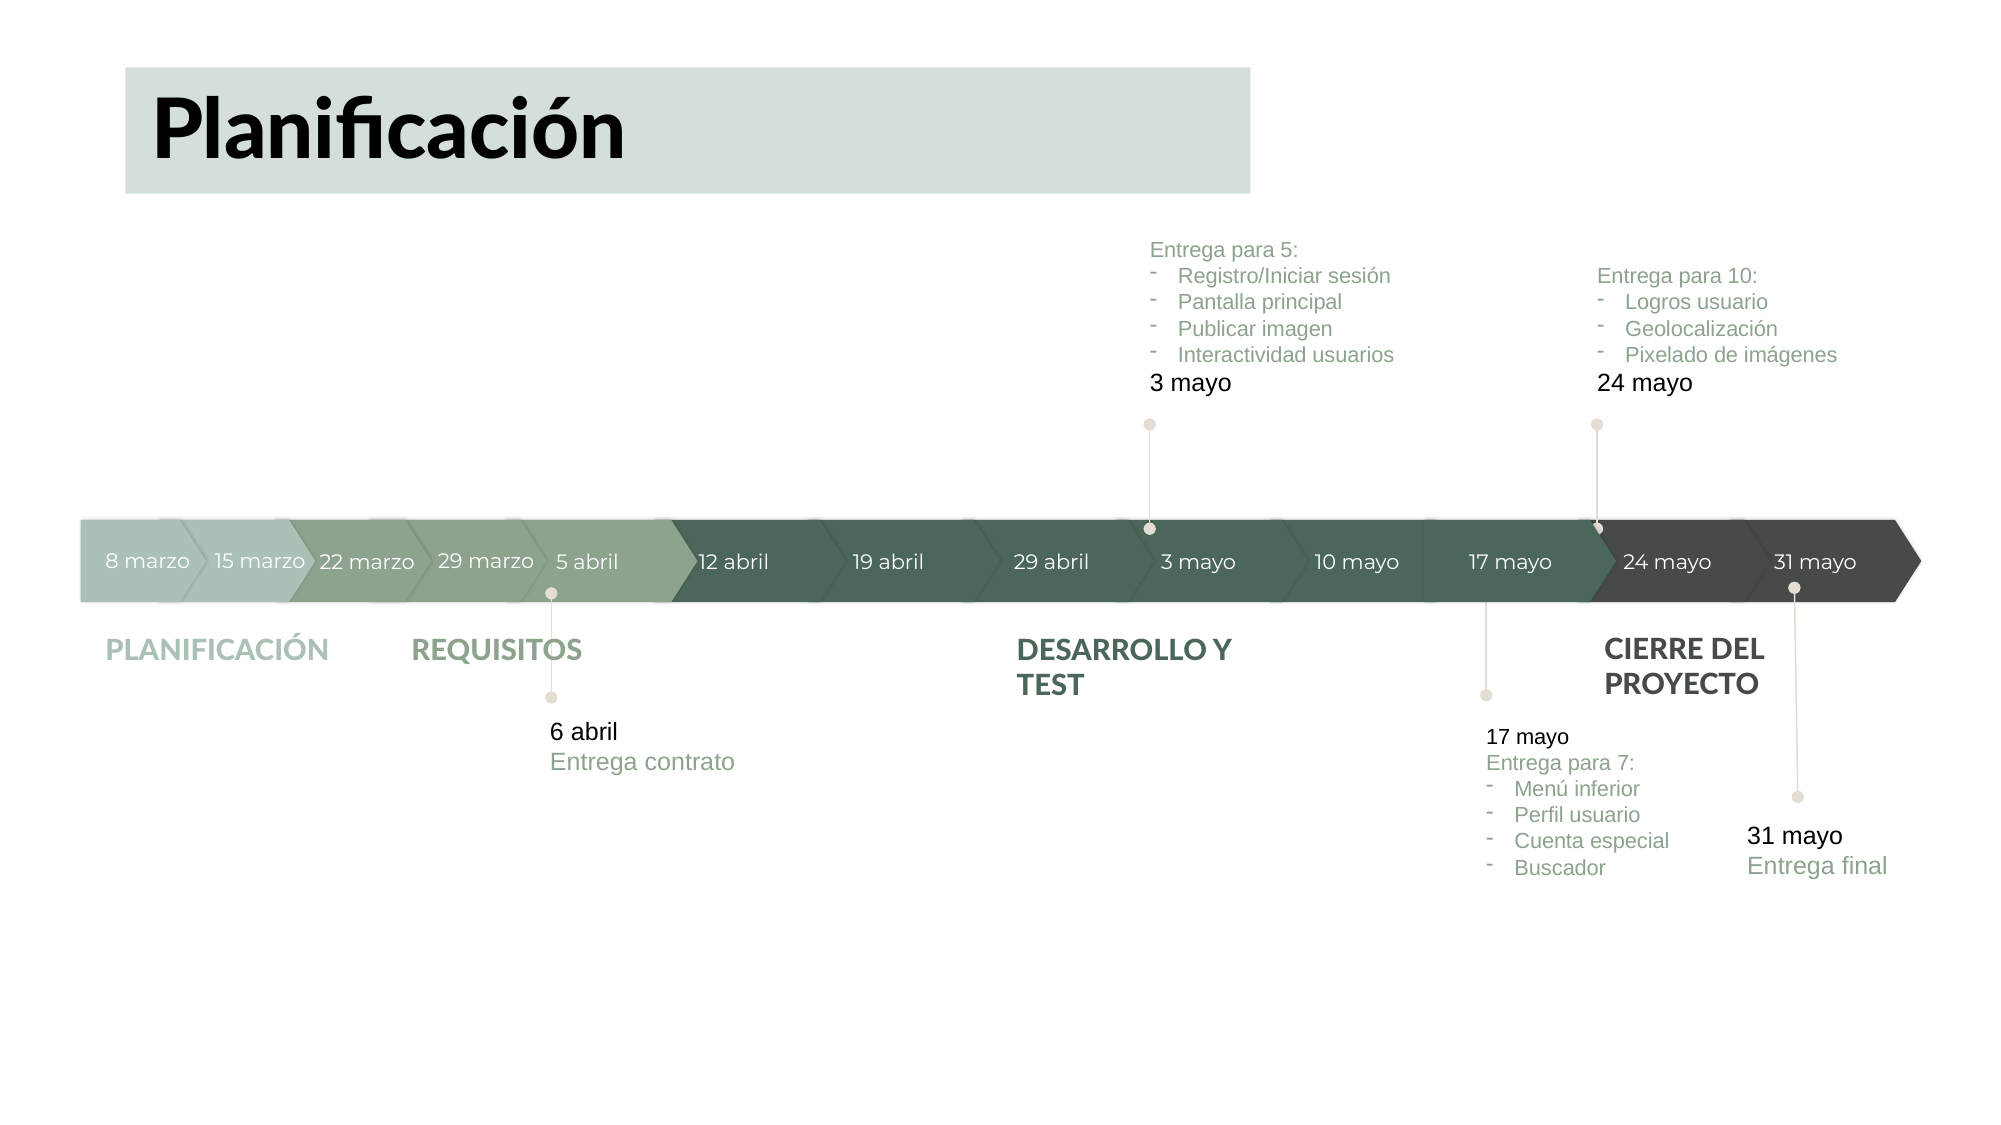

Planificación

Entrega para 5:
Registro/Iniciar sesión
Pantalla principal
Publicar imagen
Interactividad usuarios
3 mayo

Entrega para 10:
Logros usuario
Geolocalización
Pixelado de imágenes
24 mayo

22 marzo

 5 abril
12 abril
19 abril

3 mayo
10 mayo
17 mayo
24 mayo
31 mayo
15 marzo
8 marzo
29 marzo
29 abril
CIERRE DEL PROYECTO
DESARROLLO Y TEST
PLANIFICACIÓN
REQUISITOS

17 mayo
Entrega para 7:
Menú inferior
Perfil usuario
Cuenta especial
Buscador
6 abril
Entrega contrato
31 mayo
Entrega final